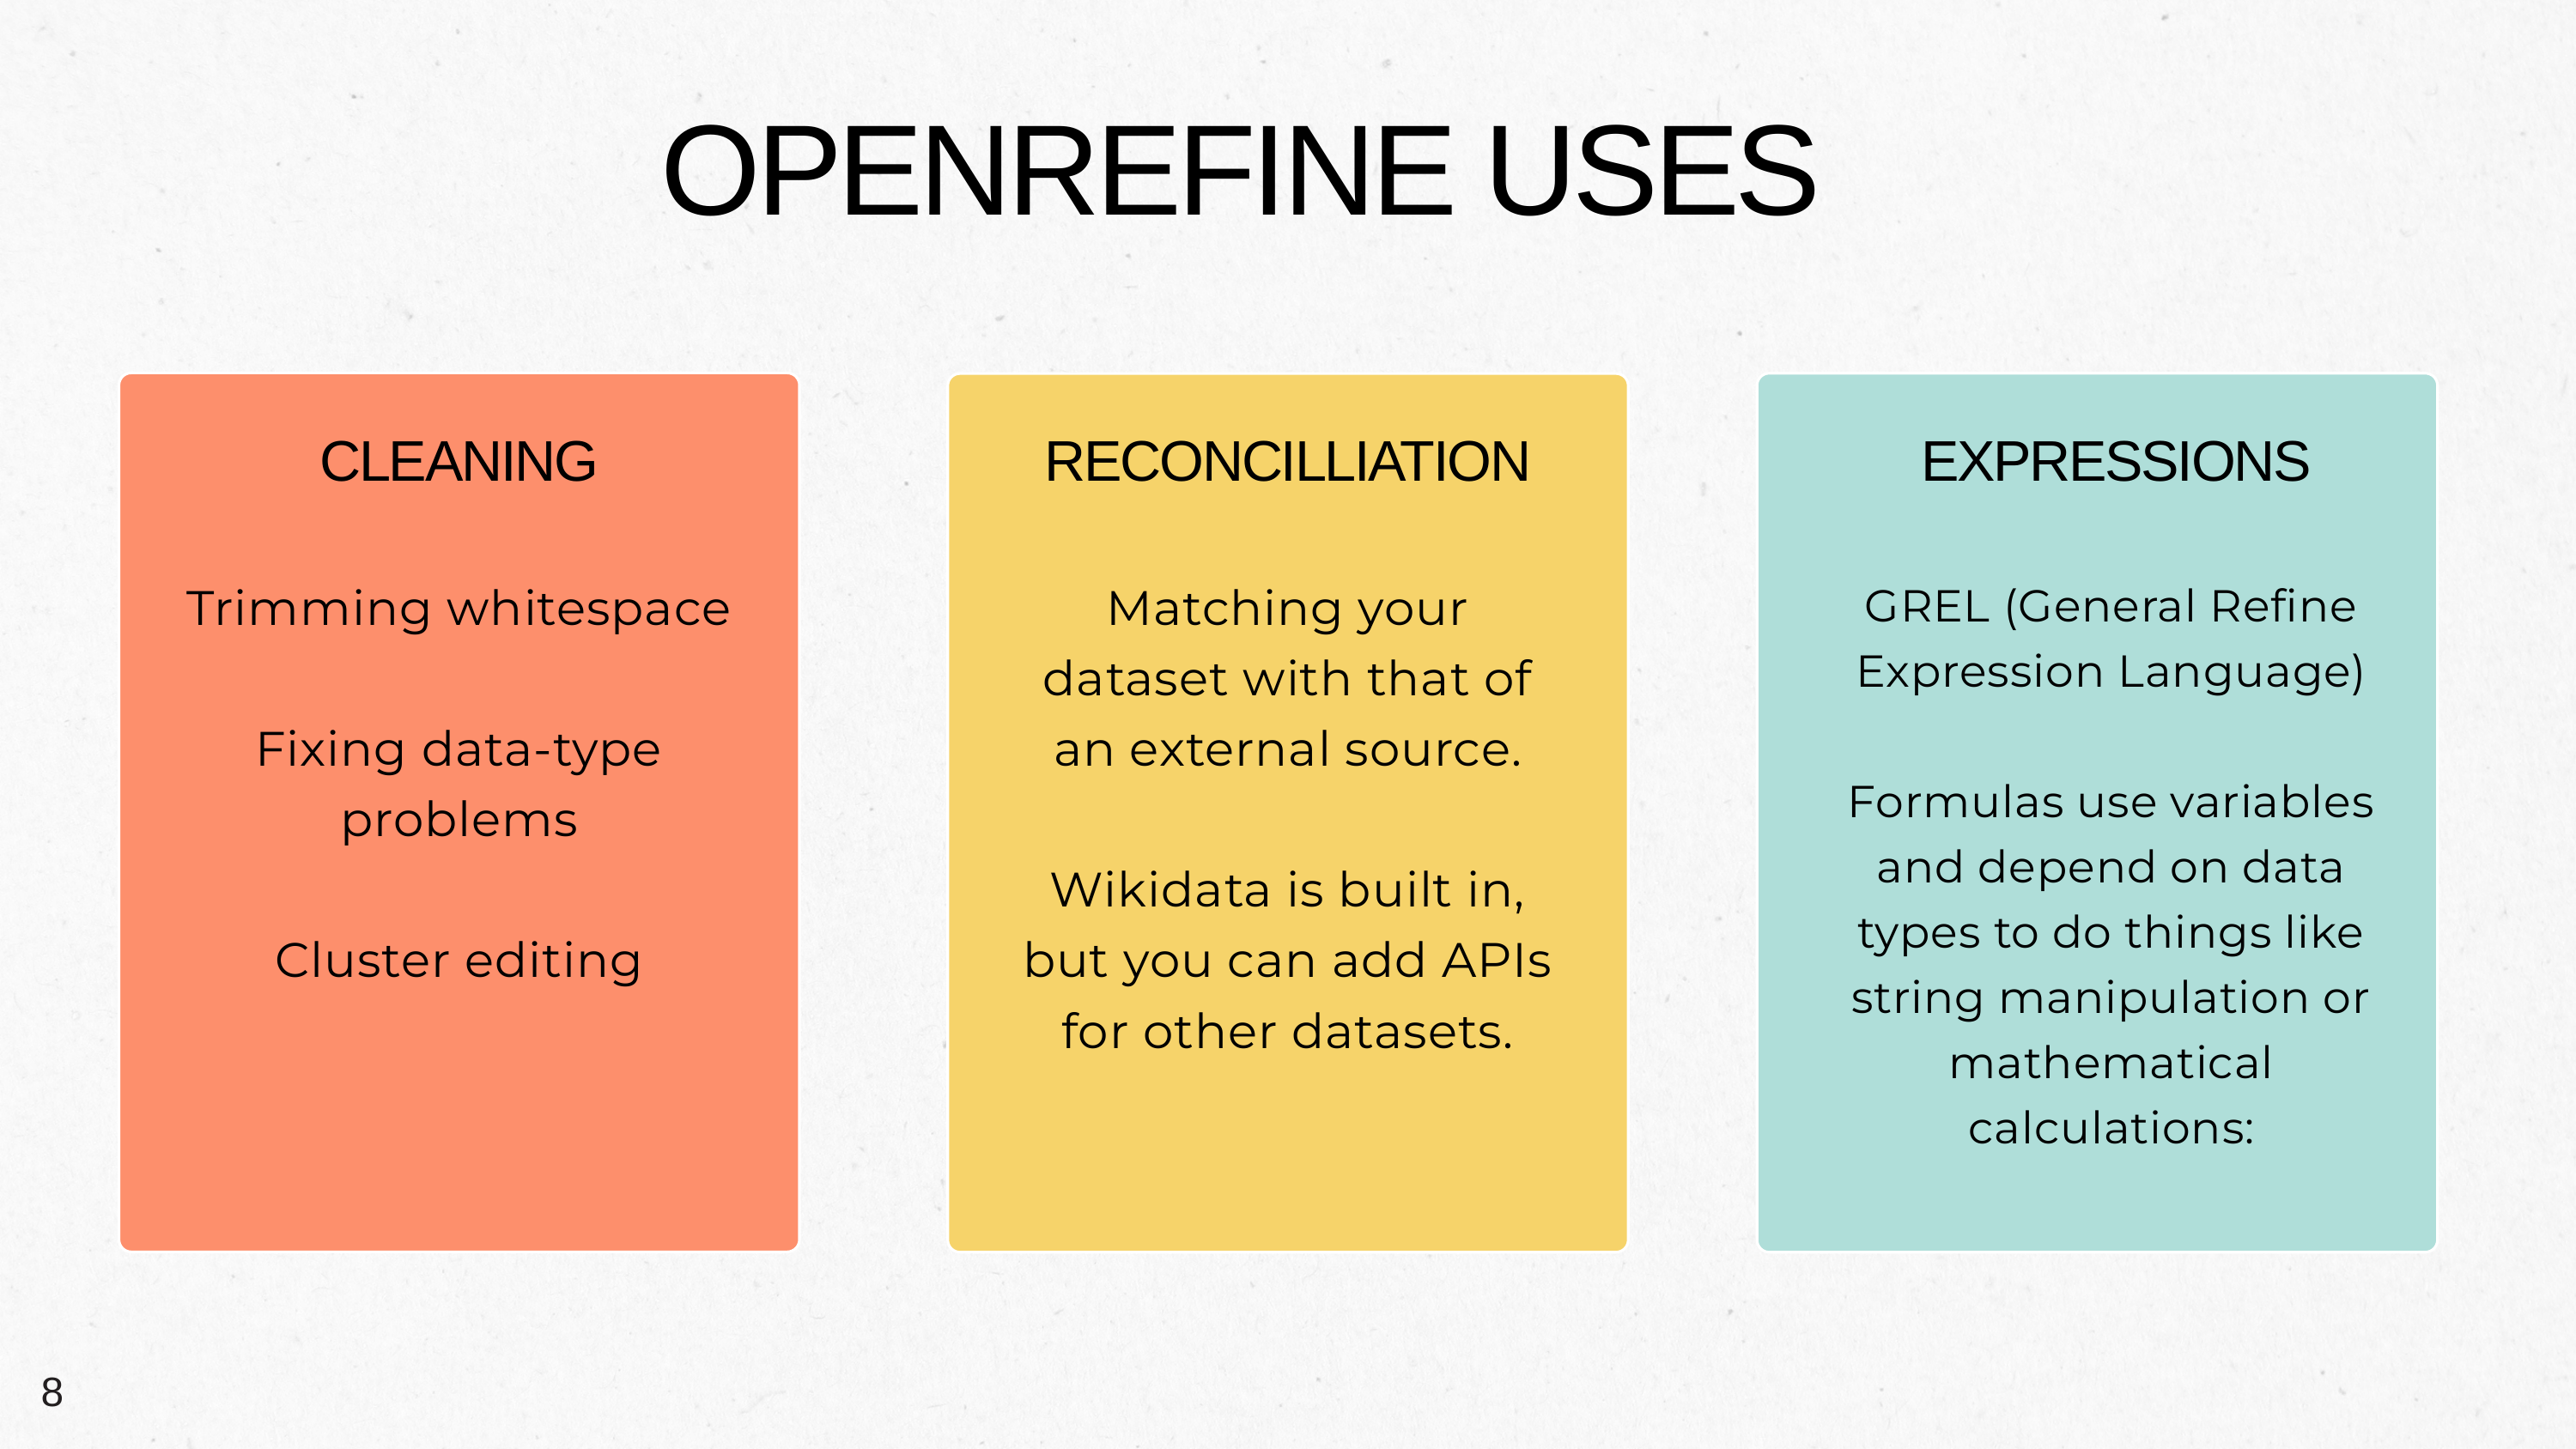

OPENREFINE USES

CLEANING
RECONCILLIATION
EXPRESSIONS
Trimming whitespace

Fixing data-type problems

Cluster editing
Matching your dataset with that of an external source.

Wikidata is built in, but you can add APIs for other datasets.
GREL (General Refine Expression Language)

Formulas use variables and depend on data types to do things like string manipulation or mathematical calculations:
8